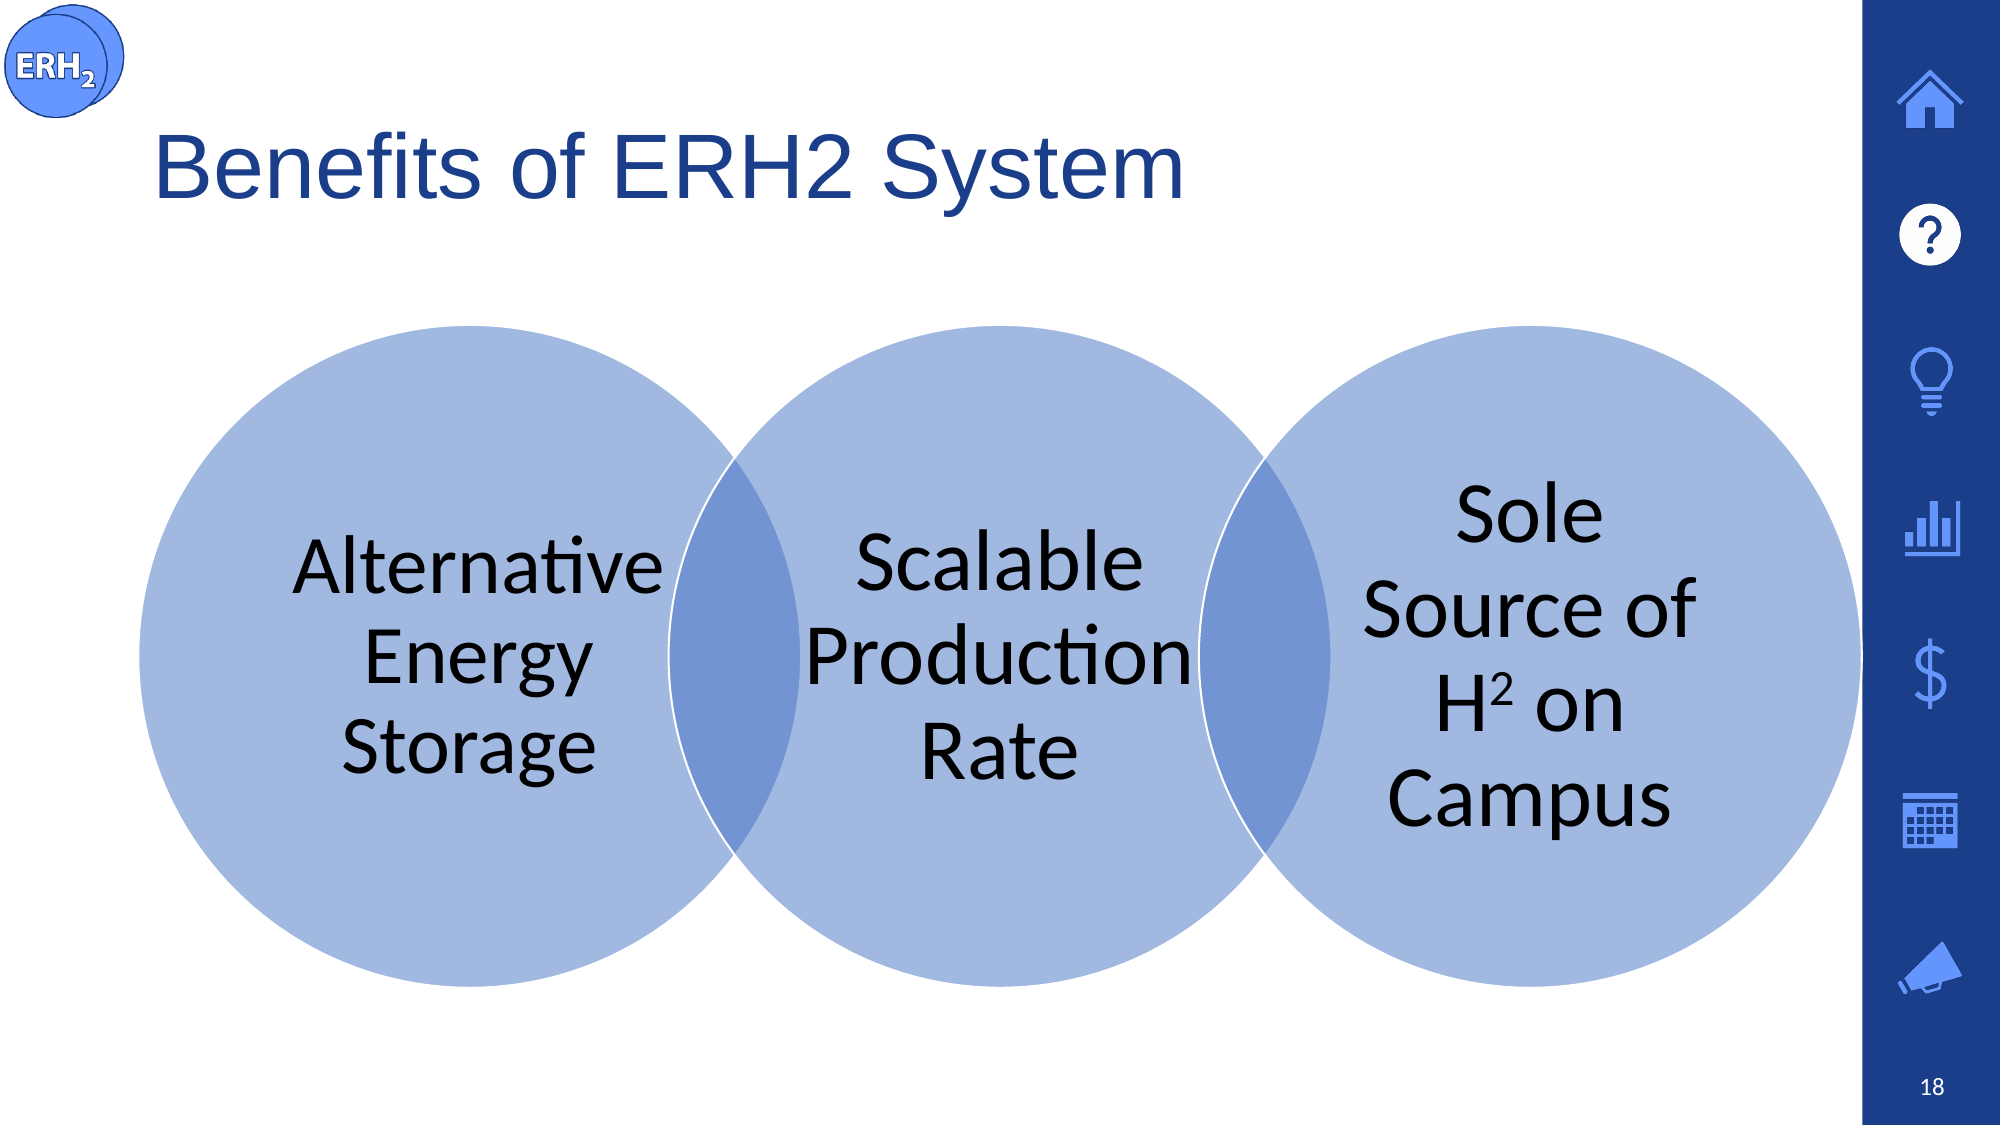

# Benefits of ERH2 System
 Alternative  Energy Storage
Scalable Production Rate
Sole Source of H2 on Campus